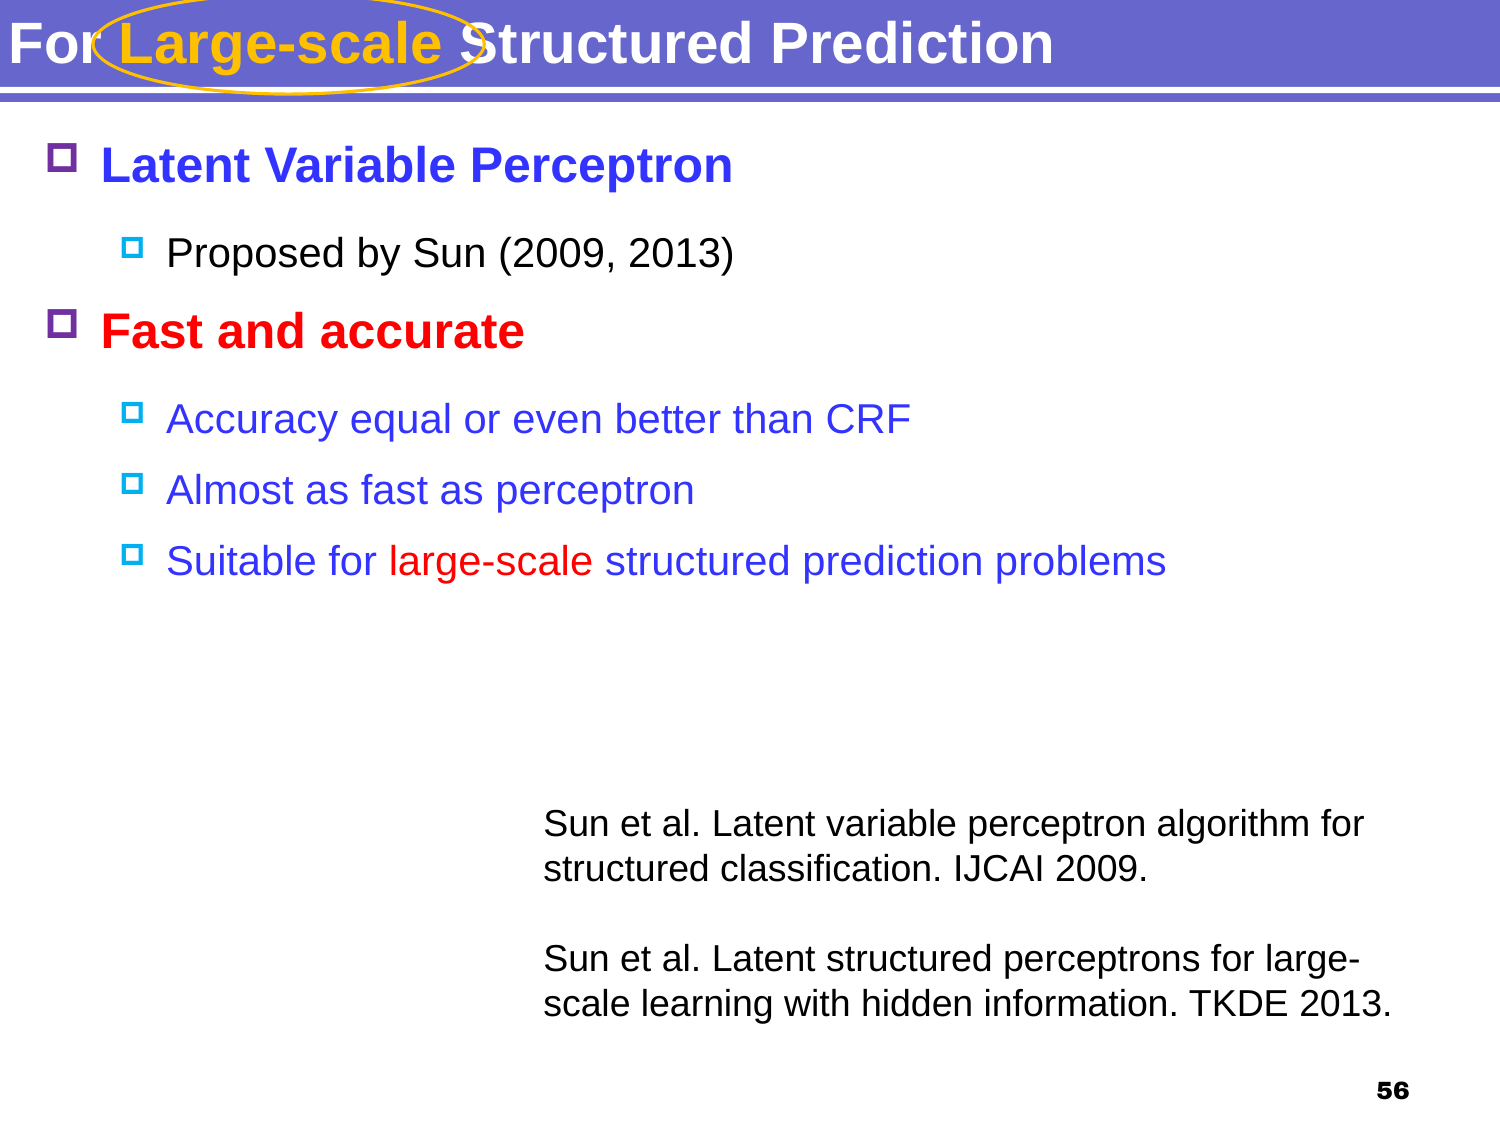

# For Large-scale Structured Prediction
Latent Variable Perceptron
Proposed by Sun (2009, 2013)
Fast and accurate
Accuracy equal or even better than CRF
Almost as fast as perceptron
Suitable for large-scale structured prediction problems

Sun et al. Latent variable perceptron algorithm for structured classification. IJCAI 2009.

Sun et al. Latent structured perceptrons for large-scale learning with hidden information. TKDE 2013.
56